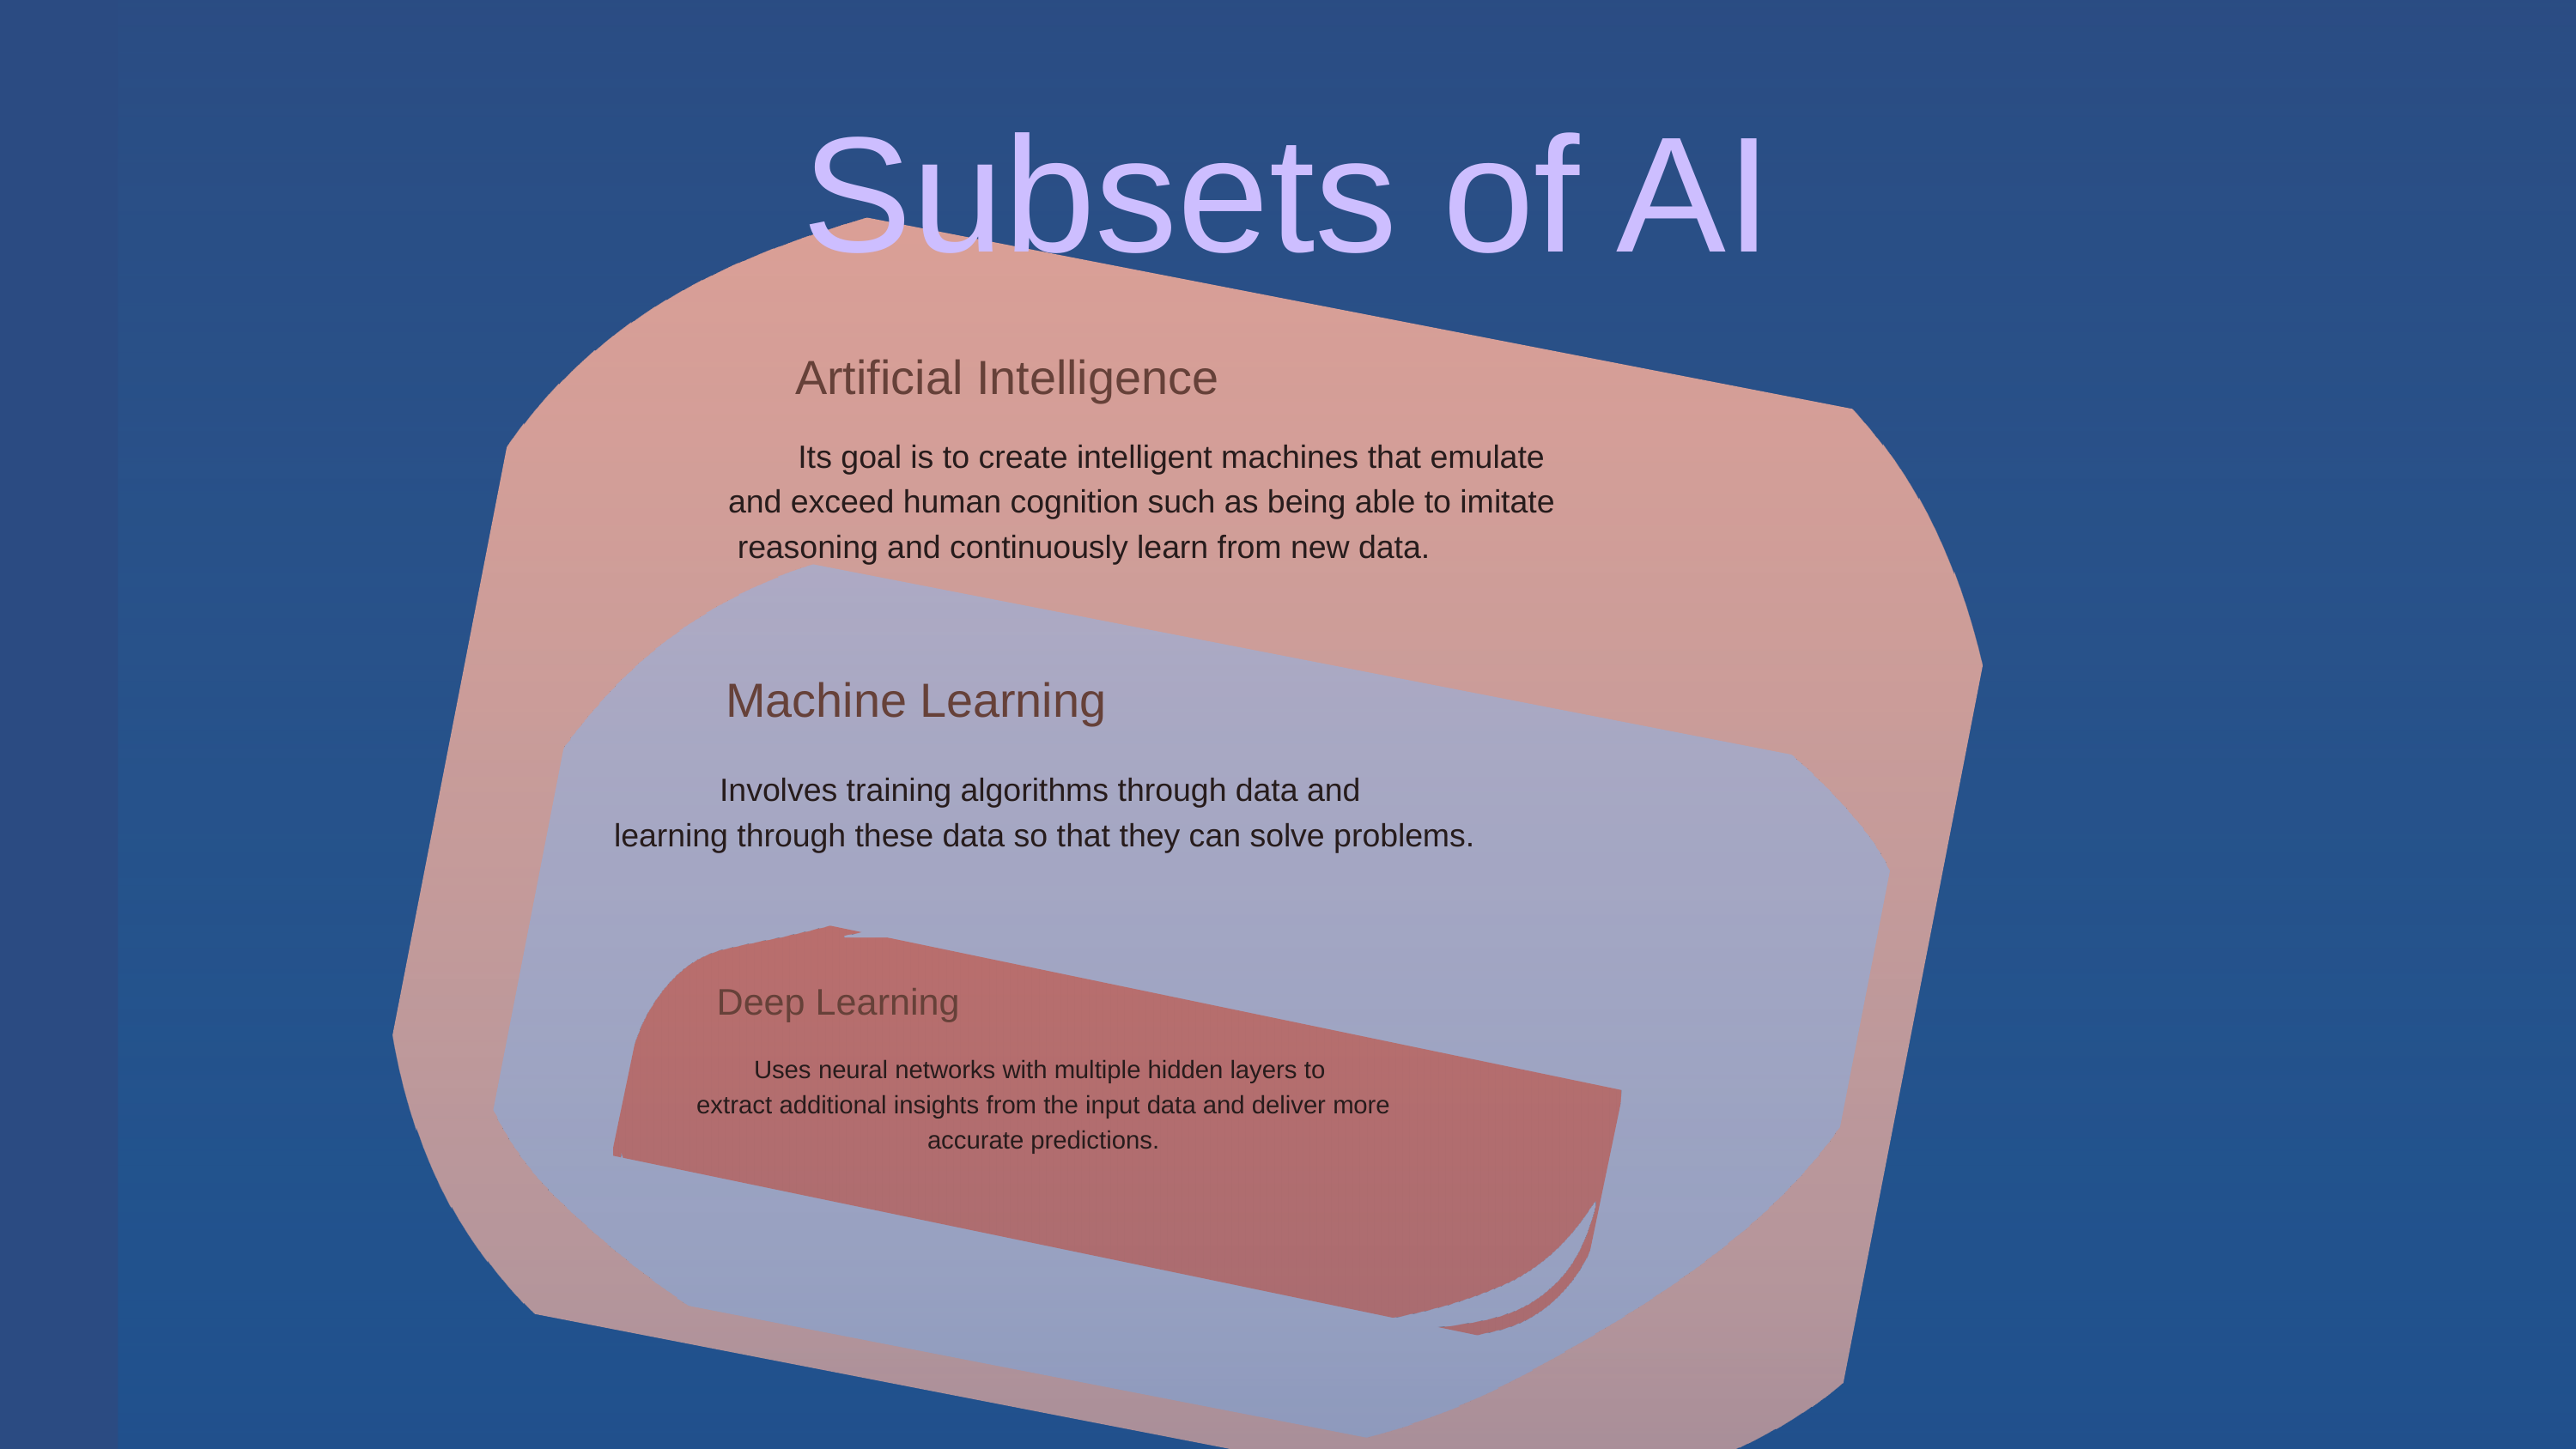

Subsets of AI

Artificial Intelligence
Its goal is to create intelligent machines that emulate
and exceed human cognition such as being able to imitate
 reasoning and continuously learn from new data.

Machine Learning
Involves training algorithms through data and
 learning through these data so that they can solve problems.
Deep Learning

Uses neural networks with multiple hidden layers to
 extract additional insights from the input data and deliver more
 accurate predictions.